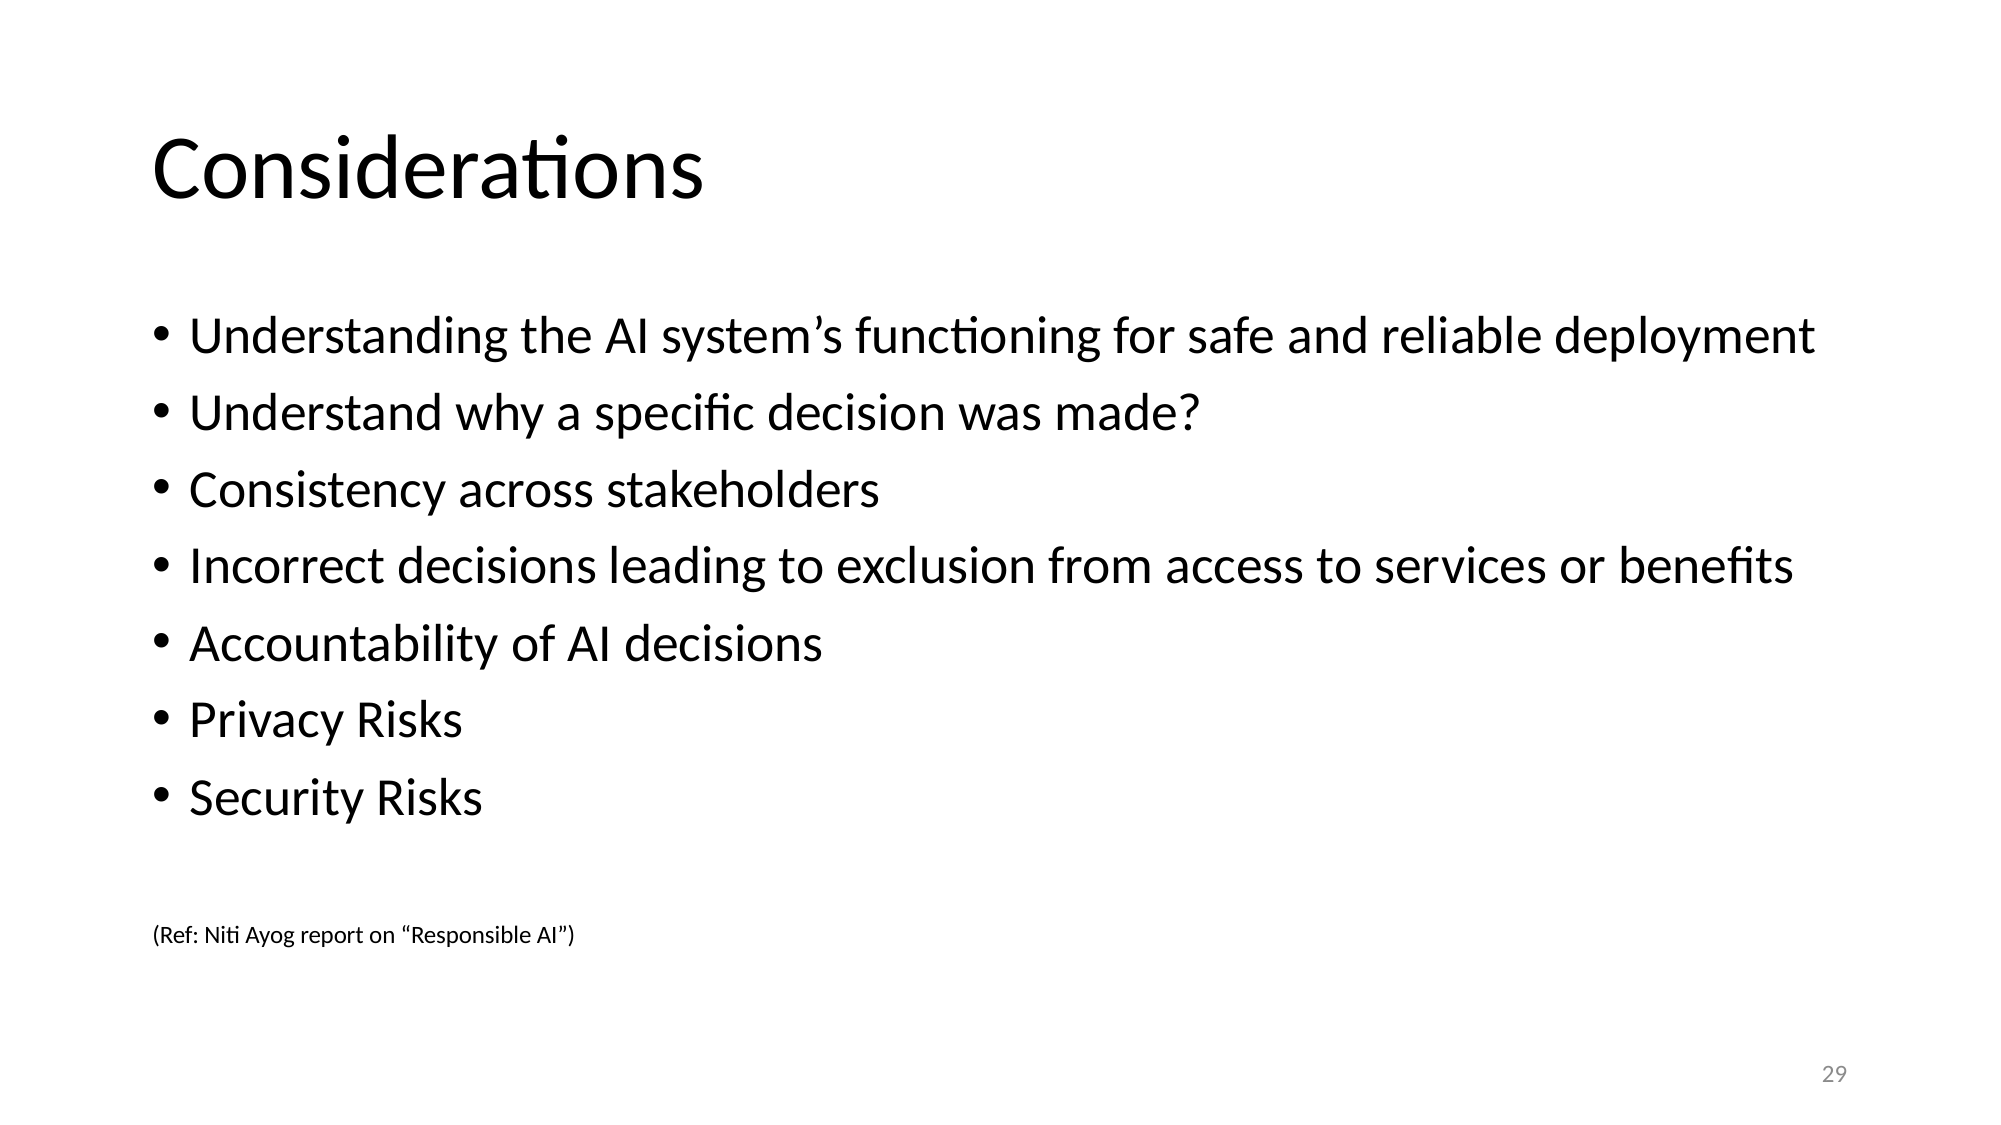

# Considerations
Understanding the AI system’s functioning for safe and reliable deployment
Understand why a specific decision was made?
Consistency across stakeholders
Incorrect decisions leading to exclusion from access to services or benefits
Accountability of AI decisions
Privacy Risks
Security Risks

(Ref: Niti Ayog report on “Responsible AI”)

29